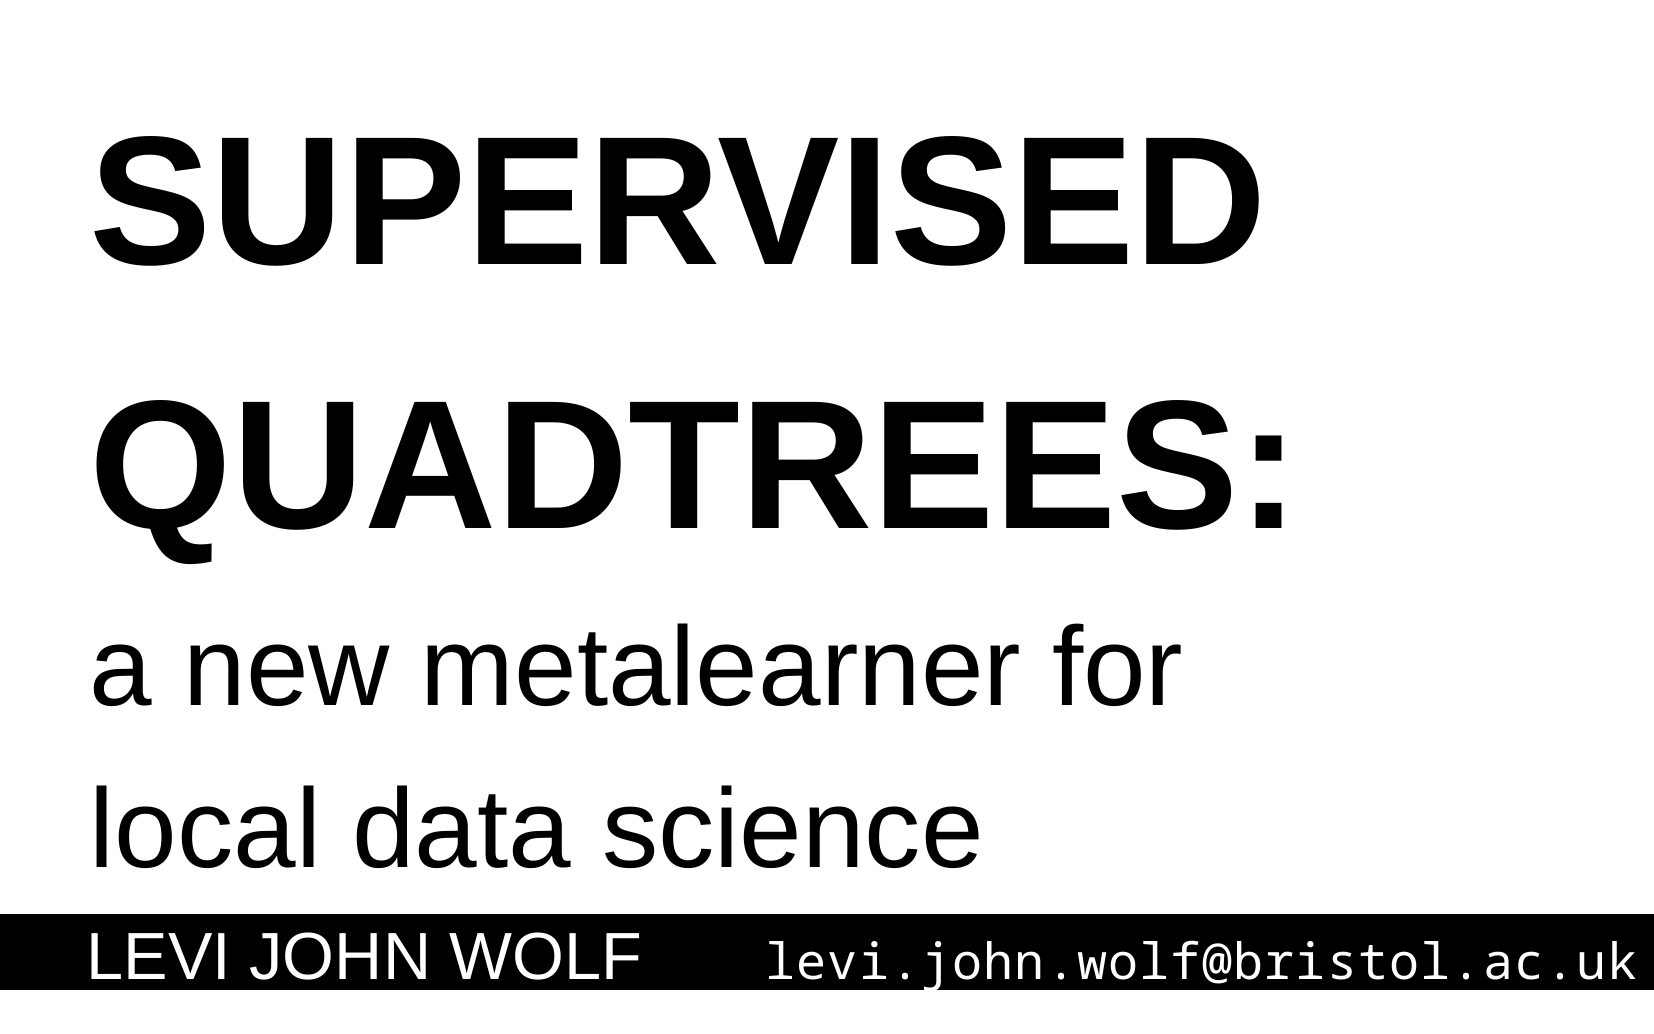

SUPERVISED QUADTREES:
a new metalearner for
local data science

LEVI JOHN WOLF
levi.john.wolf@bristol.ac.uk